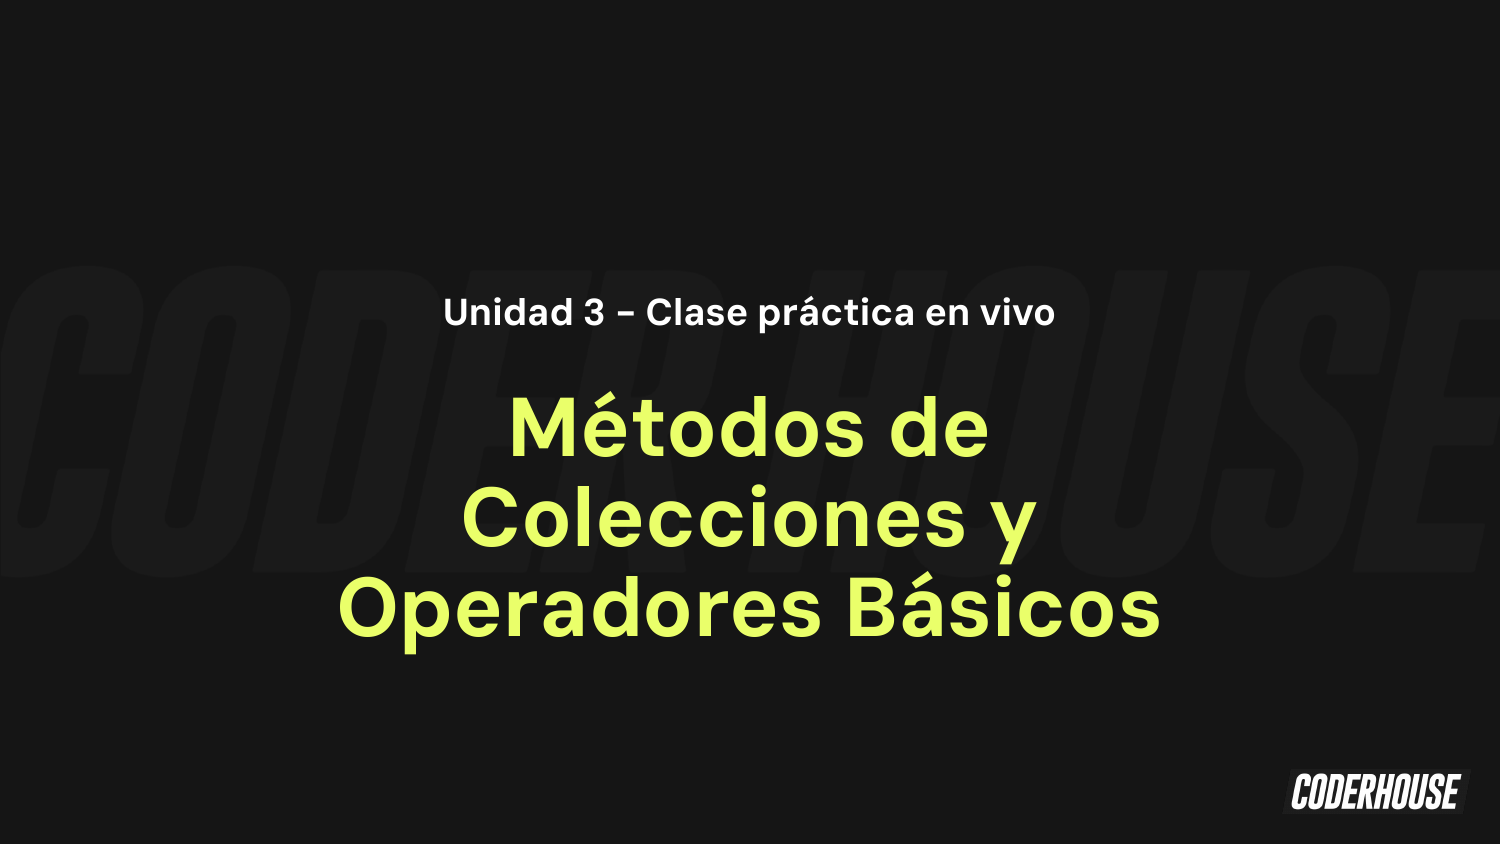

Unidad 3 - Clase práctica en vivo
Métodos de Colecciones y Operadores Básicos